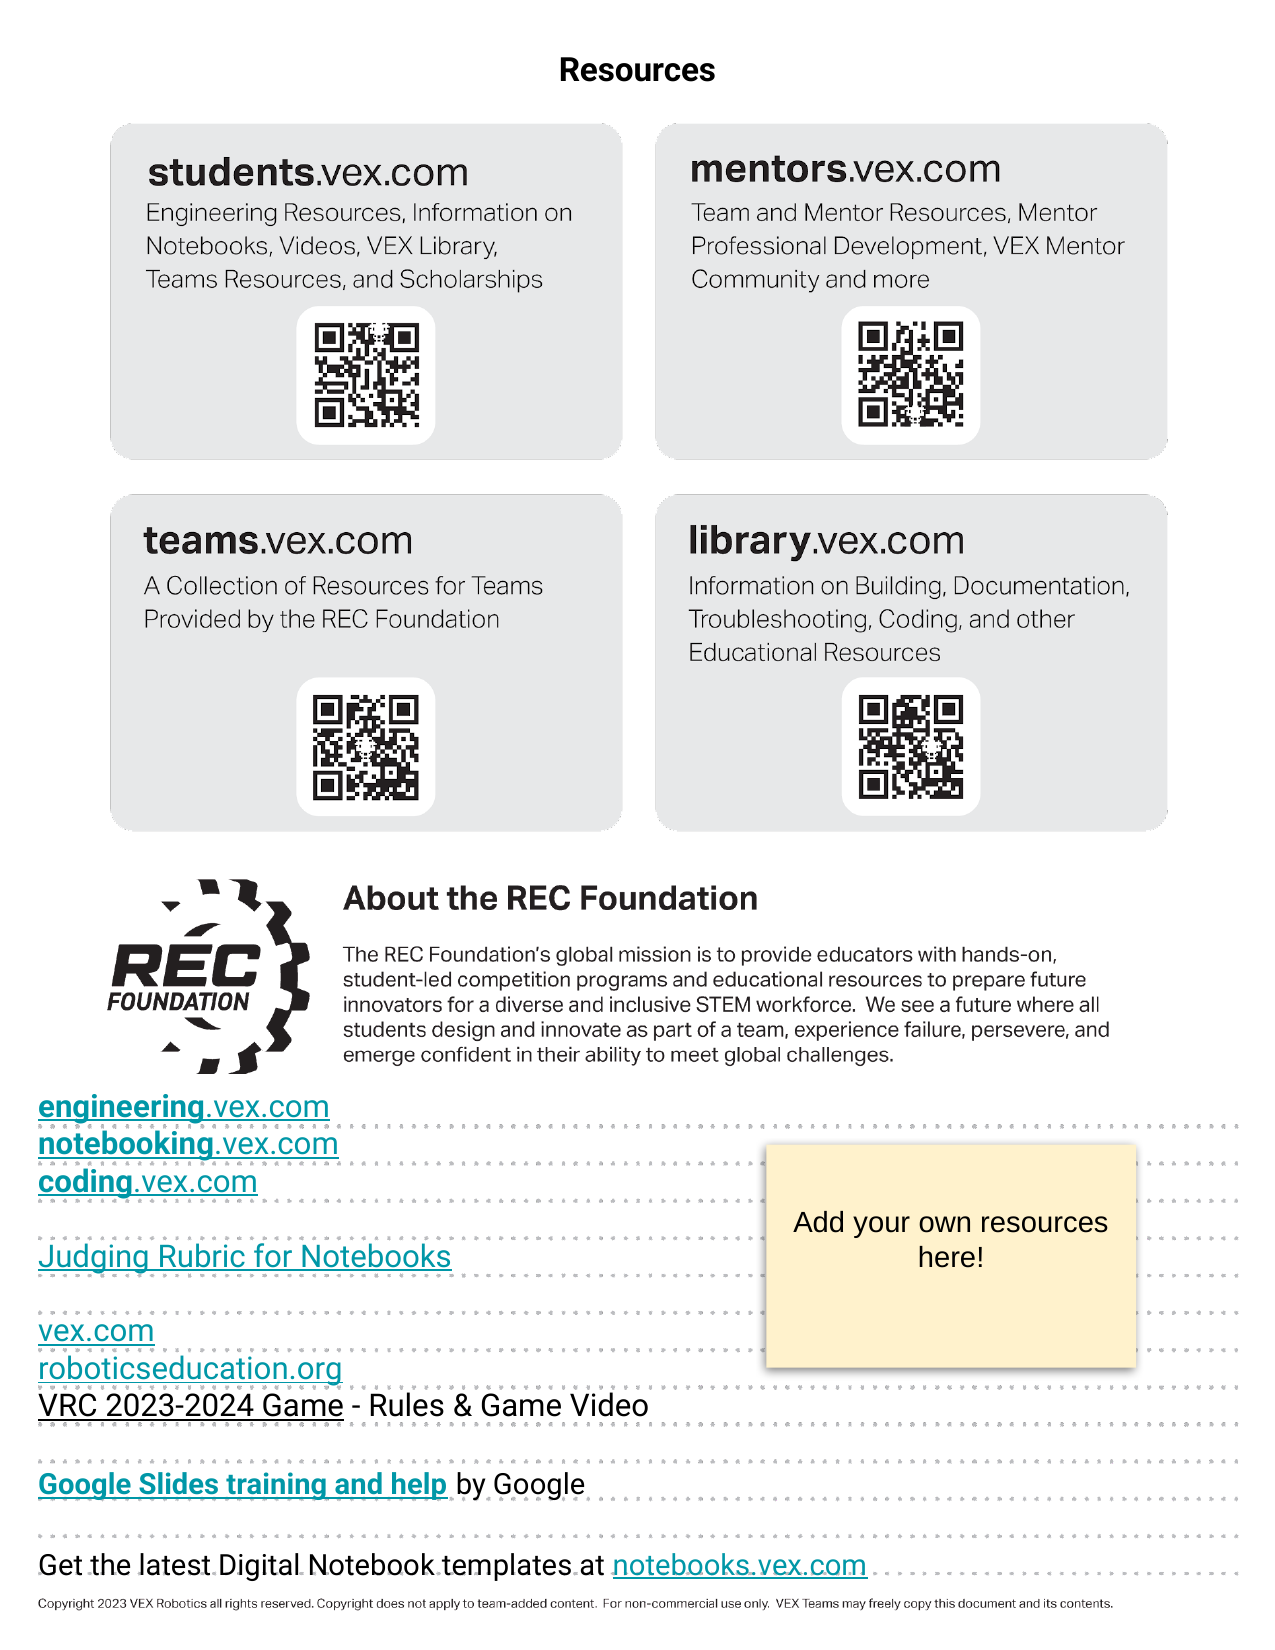

# Resources

engineering.vex.com
notebooking.vex.com
coding.vex.com

Judging Rubric for Notebooks

vex.com
roboticseducation.org
VRC 2023-2024 Game - Rules & Game Video

Google Slides training and help by Google

Get the latest Digital Notebook templates at notebooks.vex.com

Add your own resources here!